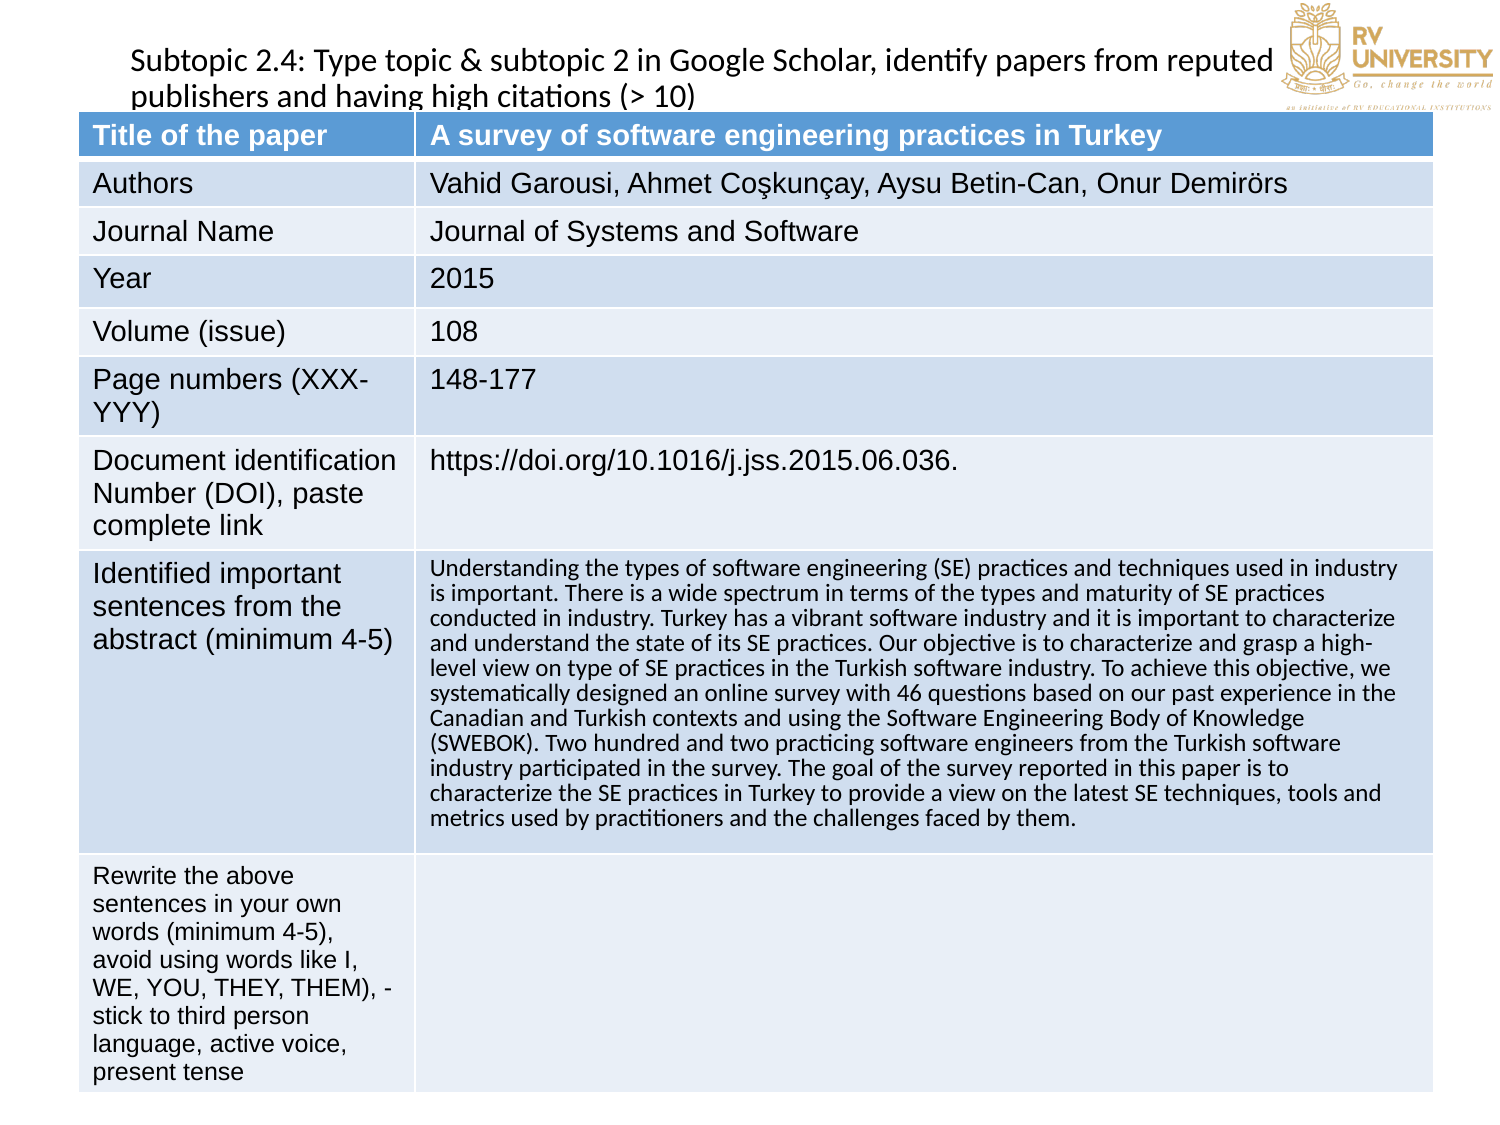

# Subtopic 2.4: Type topic & subtopic 2 in Google Scholar, identify papers from reputed publishers and having high citations (> 10)
| Title of the paper | A survey of software engineering practices in Turkey |
| --- | --- |
| Authors | Vahid Garousi, Ahmet Coşkunçay, Aysu Betin-Can, Onur Demirörs |
| Journal Name | Journal of Systems and Software |
| Year | 2015 |
| Volume (issue) | 108 |
| Page numbers (XXX-YYY) | 148-177 |
| Document identification Number (DOI), paste complete link | https://doi.org/10.1016/j.jss.2015.06.036. |
| Identified important sentences from the abstract (minimum 4-5) | Understanding the types of software engineering (SE) practices and techniques used in industry is important. There is a wide spectrum in terms of the types and maturity of SE practices conducted in industry. Turkey has a vibrant software industry and it is important to characterize and understand the state of its SE practices. Our objective is to characterize and grasp a high-level view on type of SE practices in the Turkish software industry. To achieve this objective, we systematically designed an online survey with 46 questions based on our past experience in the Canadian and Turkish contexts and using the Software Engineering Body of Knowledge (SWEBOK). Two hundred and two practicing software engineers from the Turkish software industry participated in the survey. The goal of the survey reported in this paper is to characterize the SE practices in Turkey to provide a view on the latest SE techniques, tools and metrics used by practitioners and the challenges faced by them. |
| Rewrite the above sentences in your own words (minimum 4-5), avoid using words like I, WE, YOU, THEY, THEM), -stick to third person language, active voice, present tense |  |